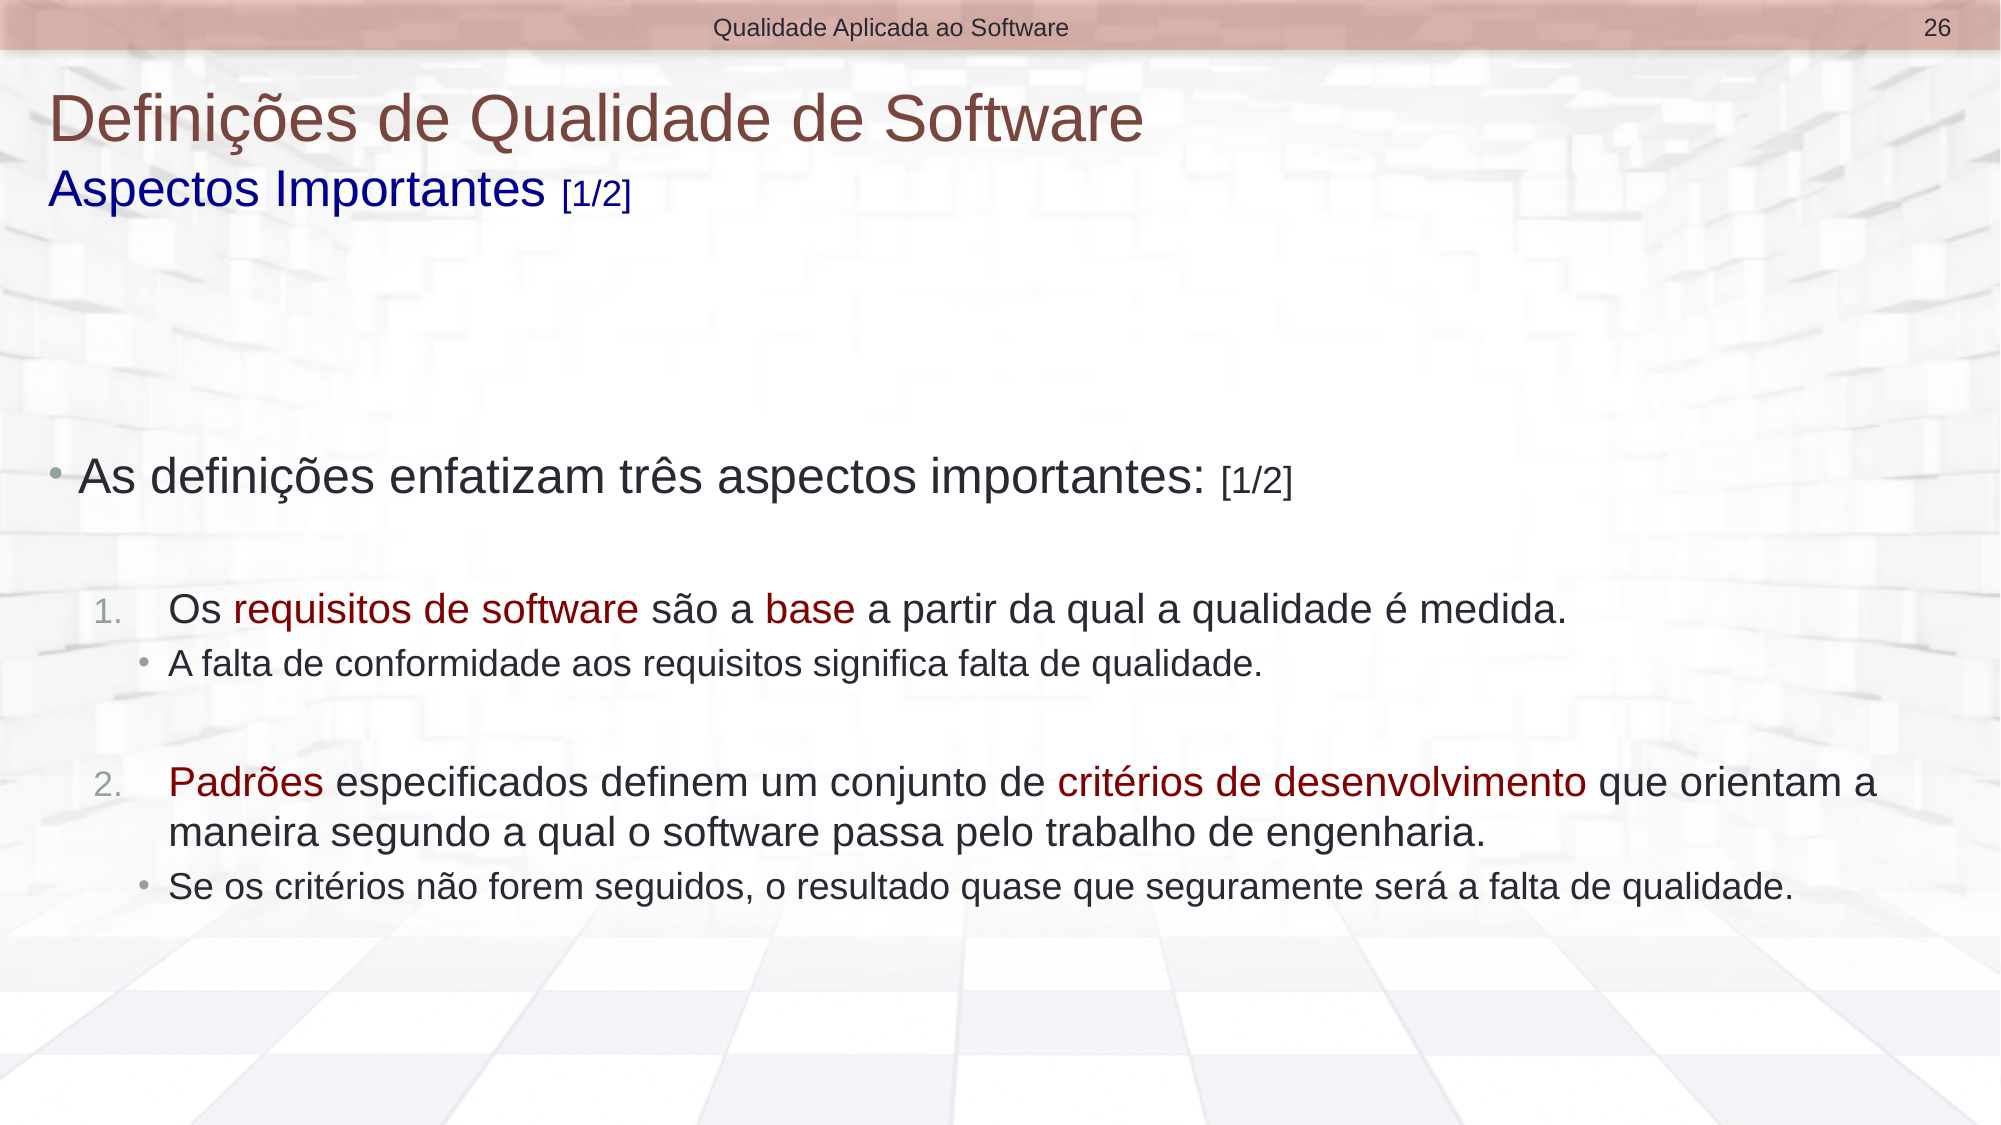

26
Qualidade Aplicada ao Software
# Definições de Qualidade de Software Aspectos Importantes [1/2]
As definições enfatizam três aspectos importantes: [1/2]

Os requisitos de software são a base a partir da qual a qualidade é medida.
A falta de conformidade aos requisitos significa falta de qualidade.

Padrões especificados definem um conjunto de critérios de desenvolvimento que orientam a maneira segundo a qual o software passa pelo trabalho de engenharia.
Se os critérios não forem seguidos, o resultado quase que seguramente será a falta de qualidade.